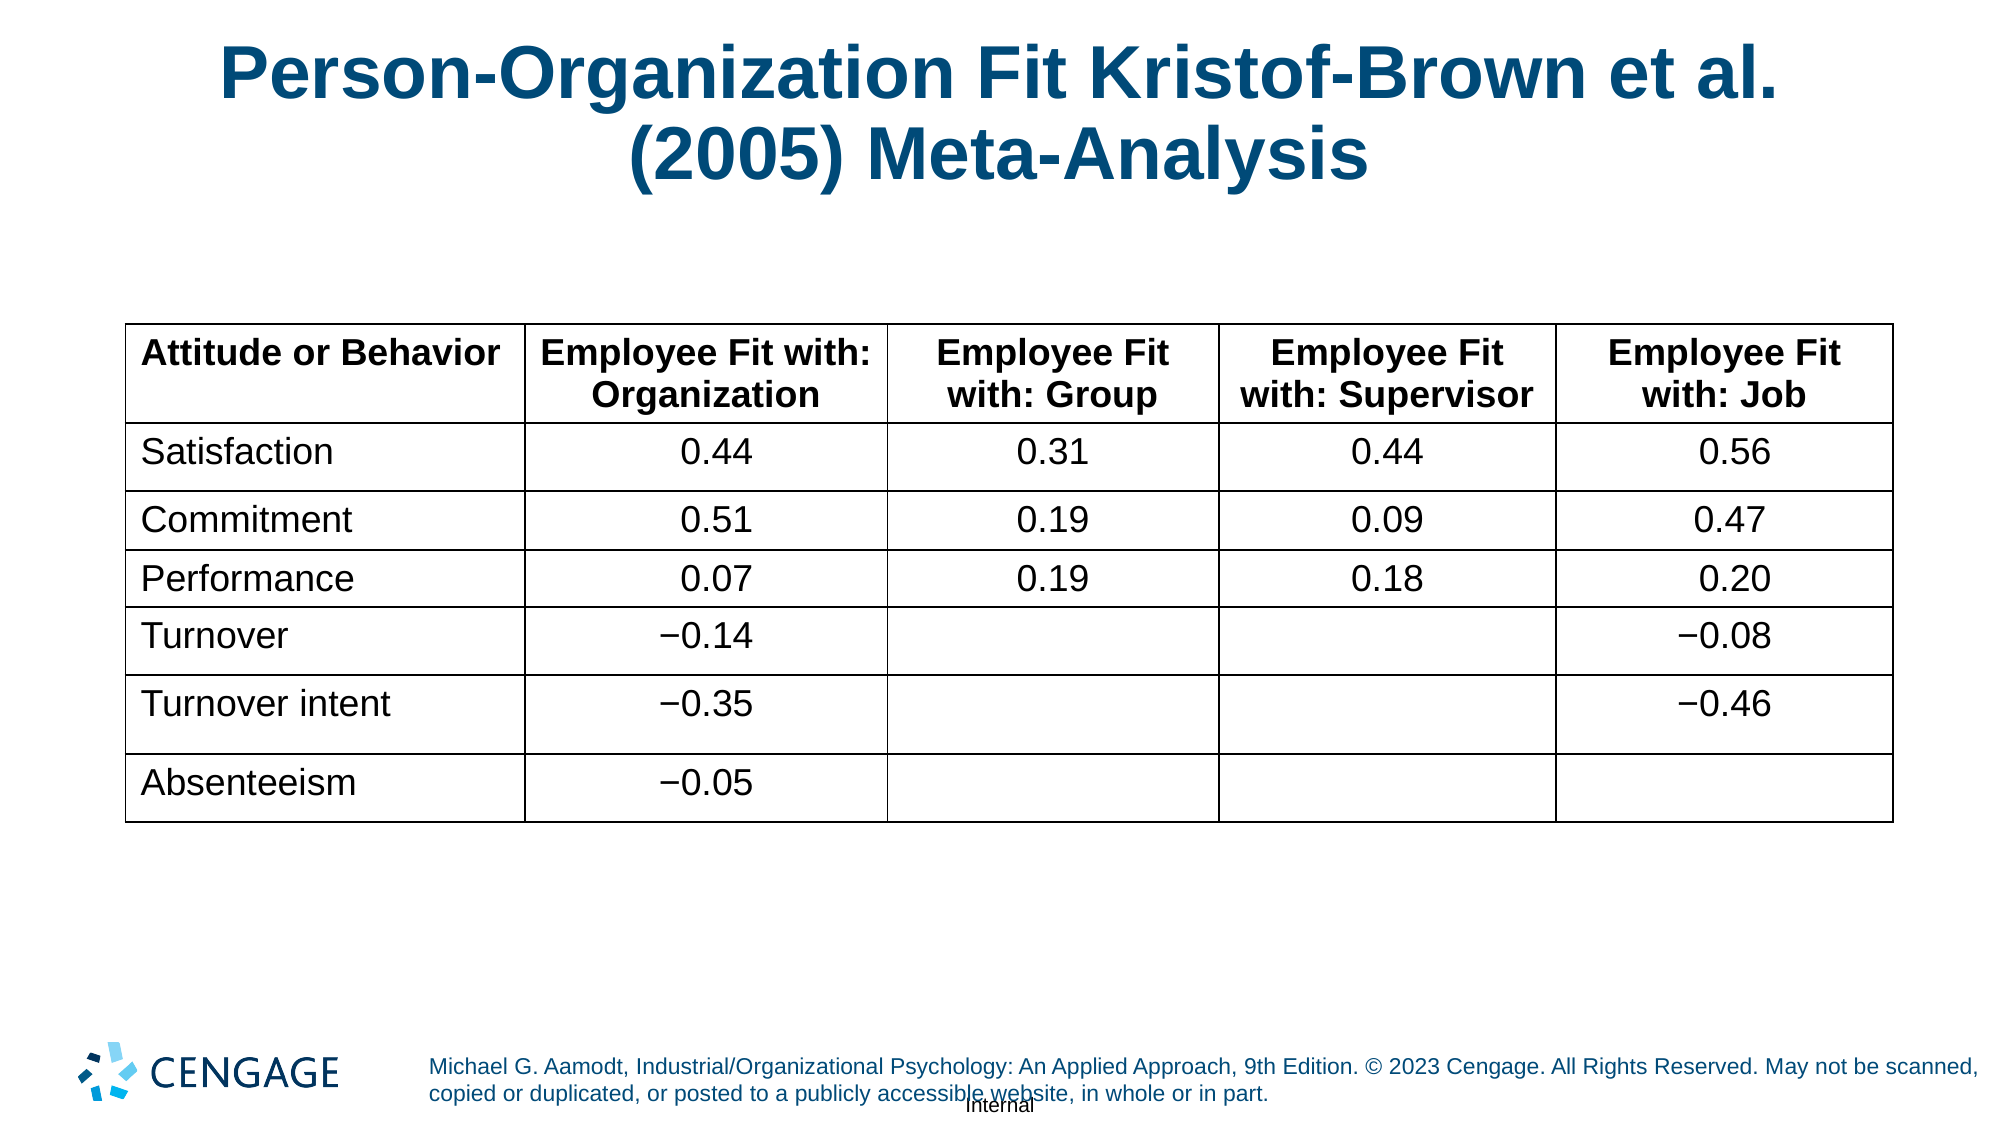

# Person-Organization Fit Kristof-Brown et al. (2005) Meta-Analysis
| Attitude or Behavior | Employee Fit with: Organization | Employee Fit with: Group | Employee Fit with: Supervisor | Employee Fit with: Job |
| --- | --- | --- | --- | --- |
| Satisfaction | 0.44 | 0.31 | 0.44 | 0.56 |
| Commitment | 0.51 | 0.19 | 0.09 | 0.47 |
| Performance | 0.07 | 0.19 | 0.18 | 0.20 |
| Turnover | −0.14 |  |  | −0.08 |
| Turnover intent | −0.35 |  |  | −0.46 |
| Absenteeism | −0.05 |  |  |  |